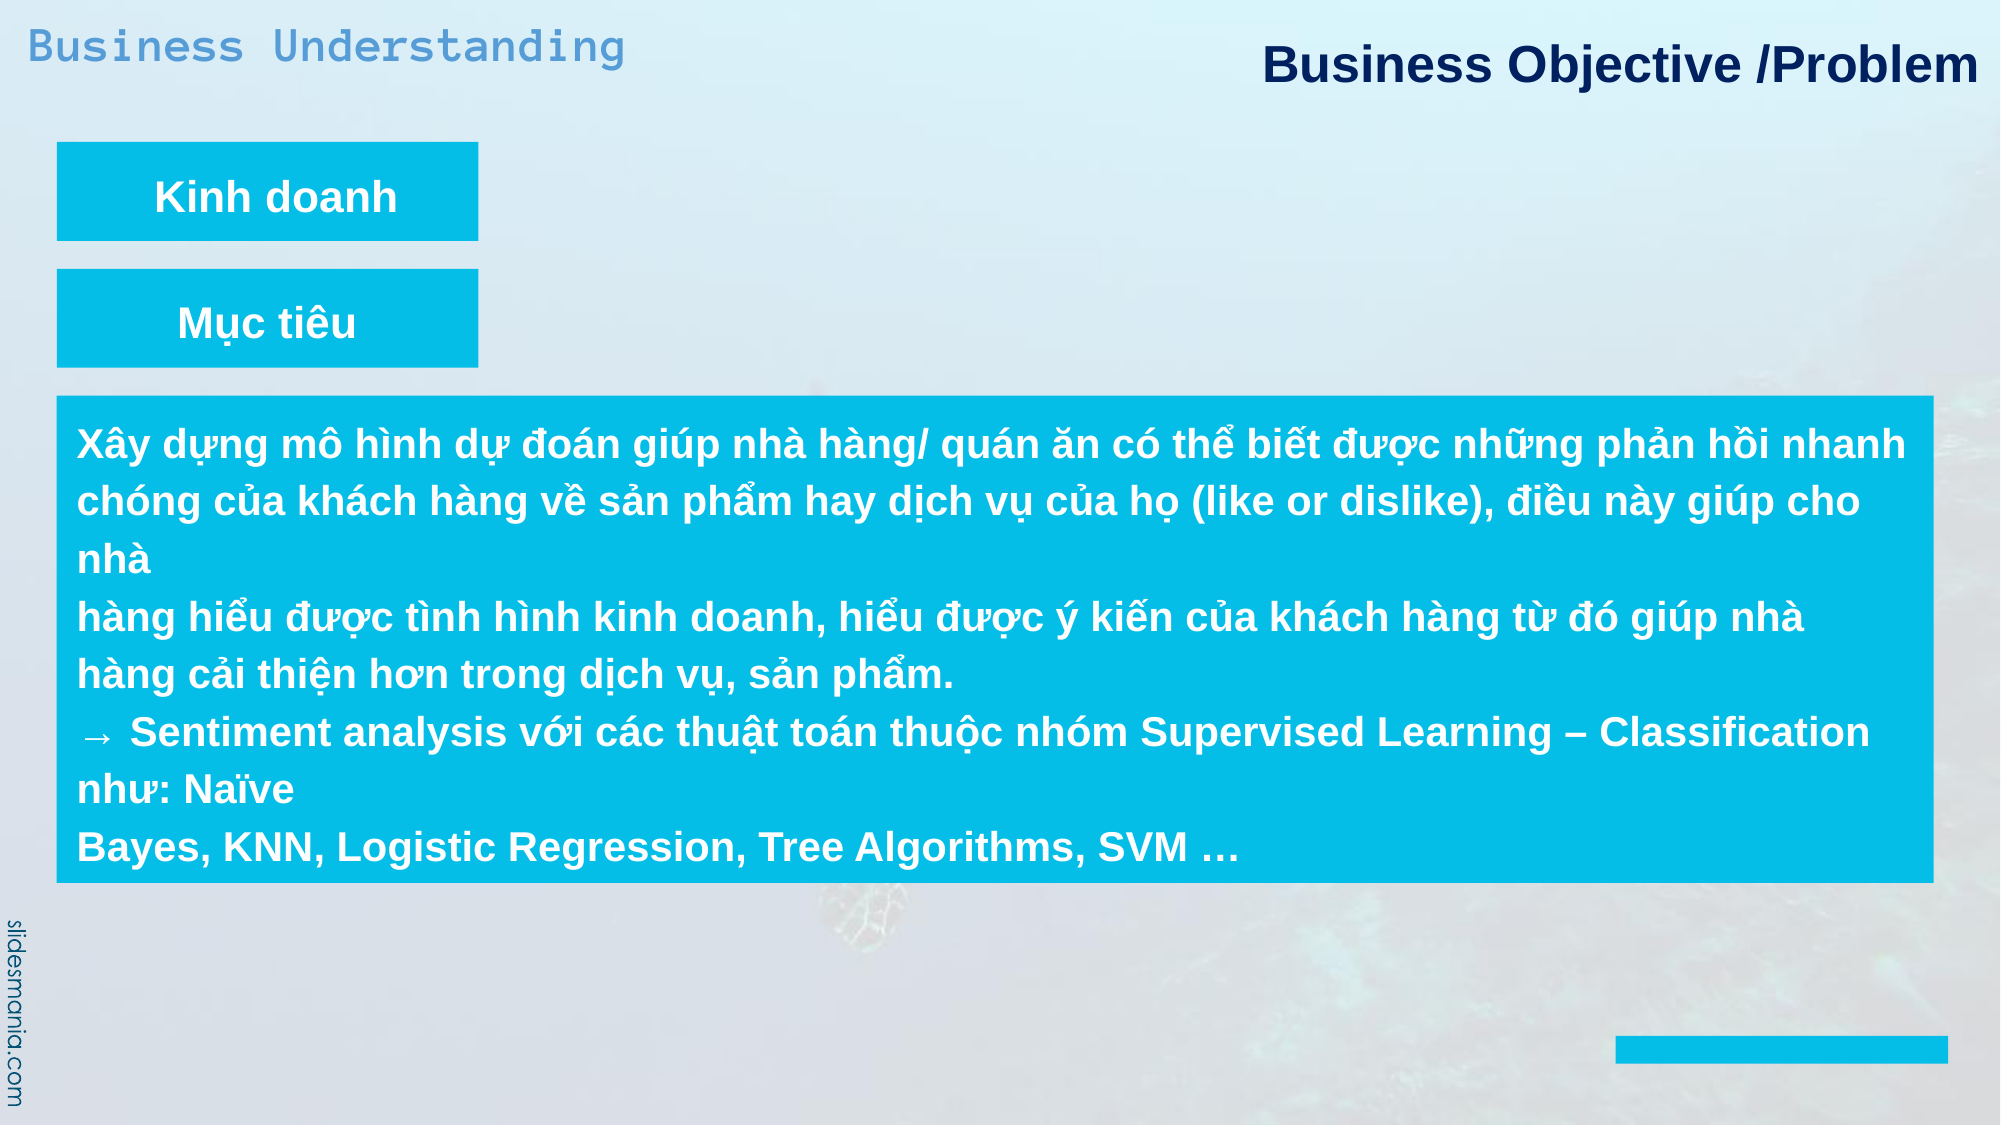

Business Understanding
Business Objective /Problem
Giả sử Coursera chưa triển khai Recommender System và tôi được yêu cầu triển khai hệ thống này
-
Kinh doanh
Mục tiêu
Xây dựng mô hình dự đoán giúp nhà hàng/ quán ăn có thể biết được những phản hồi nhanh
chóng của khách hàng về sản phẩm hay dịch vụ của họ (like or dislike), điều này giúp cho nhà
hàng hiểu được tình hình kinh doanh, hiểu được ý kiến của khách hàng từ đó giúp nhà hàng cải thiện hơn trong dịch vụ, sản phẩm.
→ Sentiment analysis với các thuật toán thuộc nhóm Supervised Learning – Classification như: Naïve
Bayes, KNN, Logistic Regression, Tree Algorithms, SVM …
● Coursera là nền tảng giáo dục trực tuyến được thành lập vào năm 2012 bởi hai giáo sư khoa học máy tính của Đại học Stanford, Andrew Ng và Daphne Koller.
● Coursera hợp tác với hơn 275 trường đại học và công ty hàng đầu để cung cấp các khóa học, chứng chỉ chuyên nghiệp, và bằng cấp trực tuyến trong nhiều
lĩnh vực khác nhau.
● 113 triệu người học và hơn 7.000 cơ sở, doanh nghiệp và chính phủ đã đến Coursera để tìm kiếm và chọn lựa khóa học.
● Trên trang này đã triển khai nhiều tiện ích hỗ trợ nâng cao trải nghiệm người dùng và họ muốn xây dựng nhiều tiện ích hơn nữa.